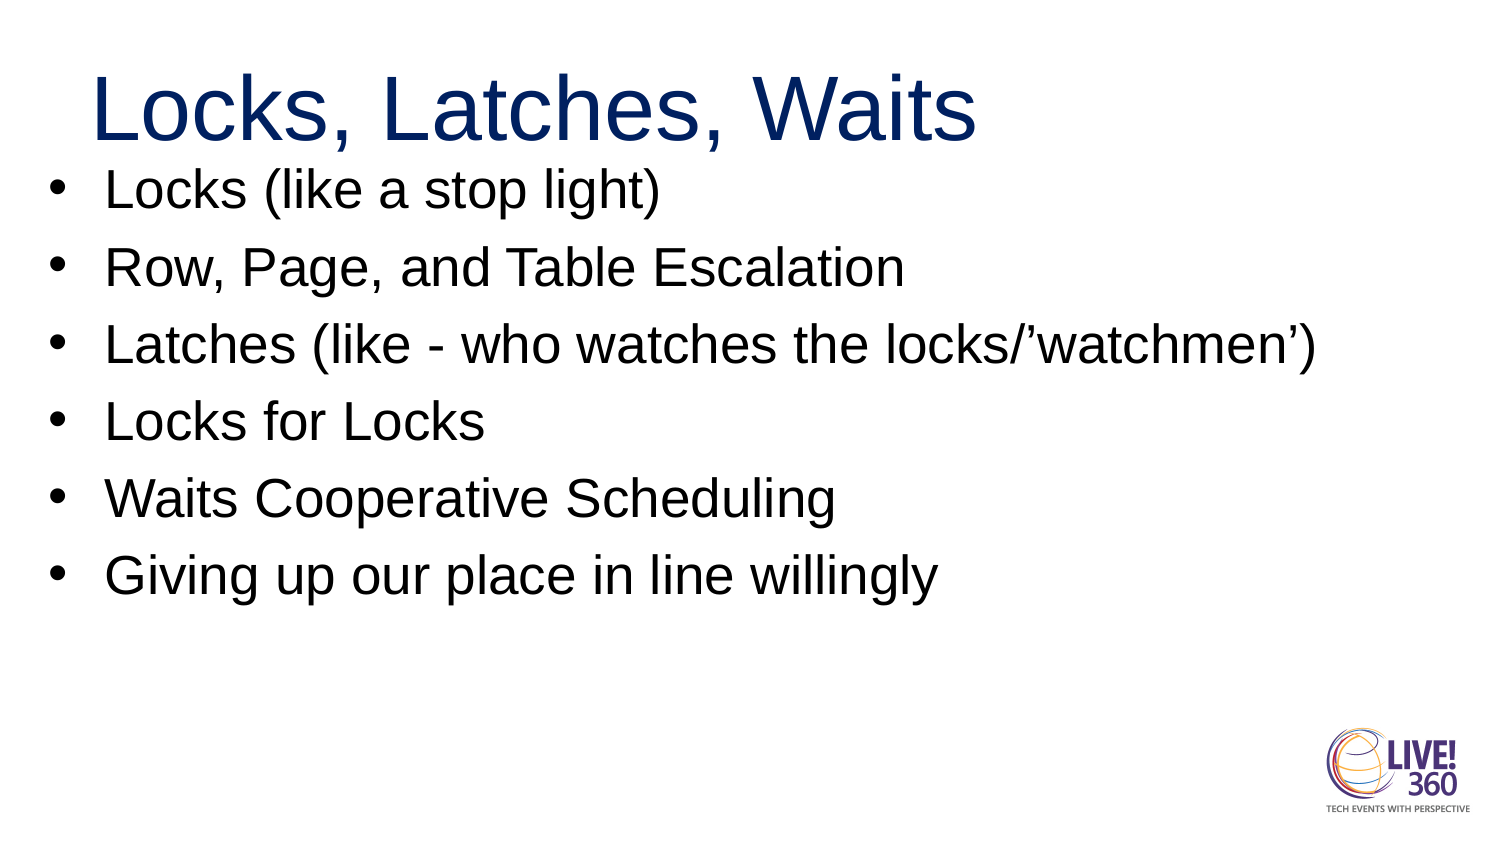

# Locks, Latches, Waits
Locks (like a stop light)
Row, Page, and Table Escalation
Latches (like - who watches the locks/’watchmen’)
Locks for Locks
Waits Cooperative Scheduling
Giving up our place in line willingly